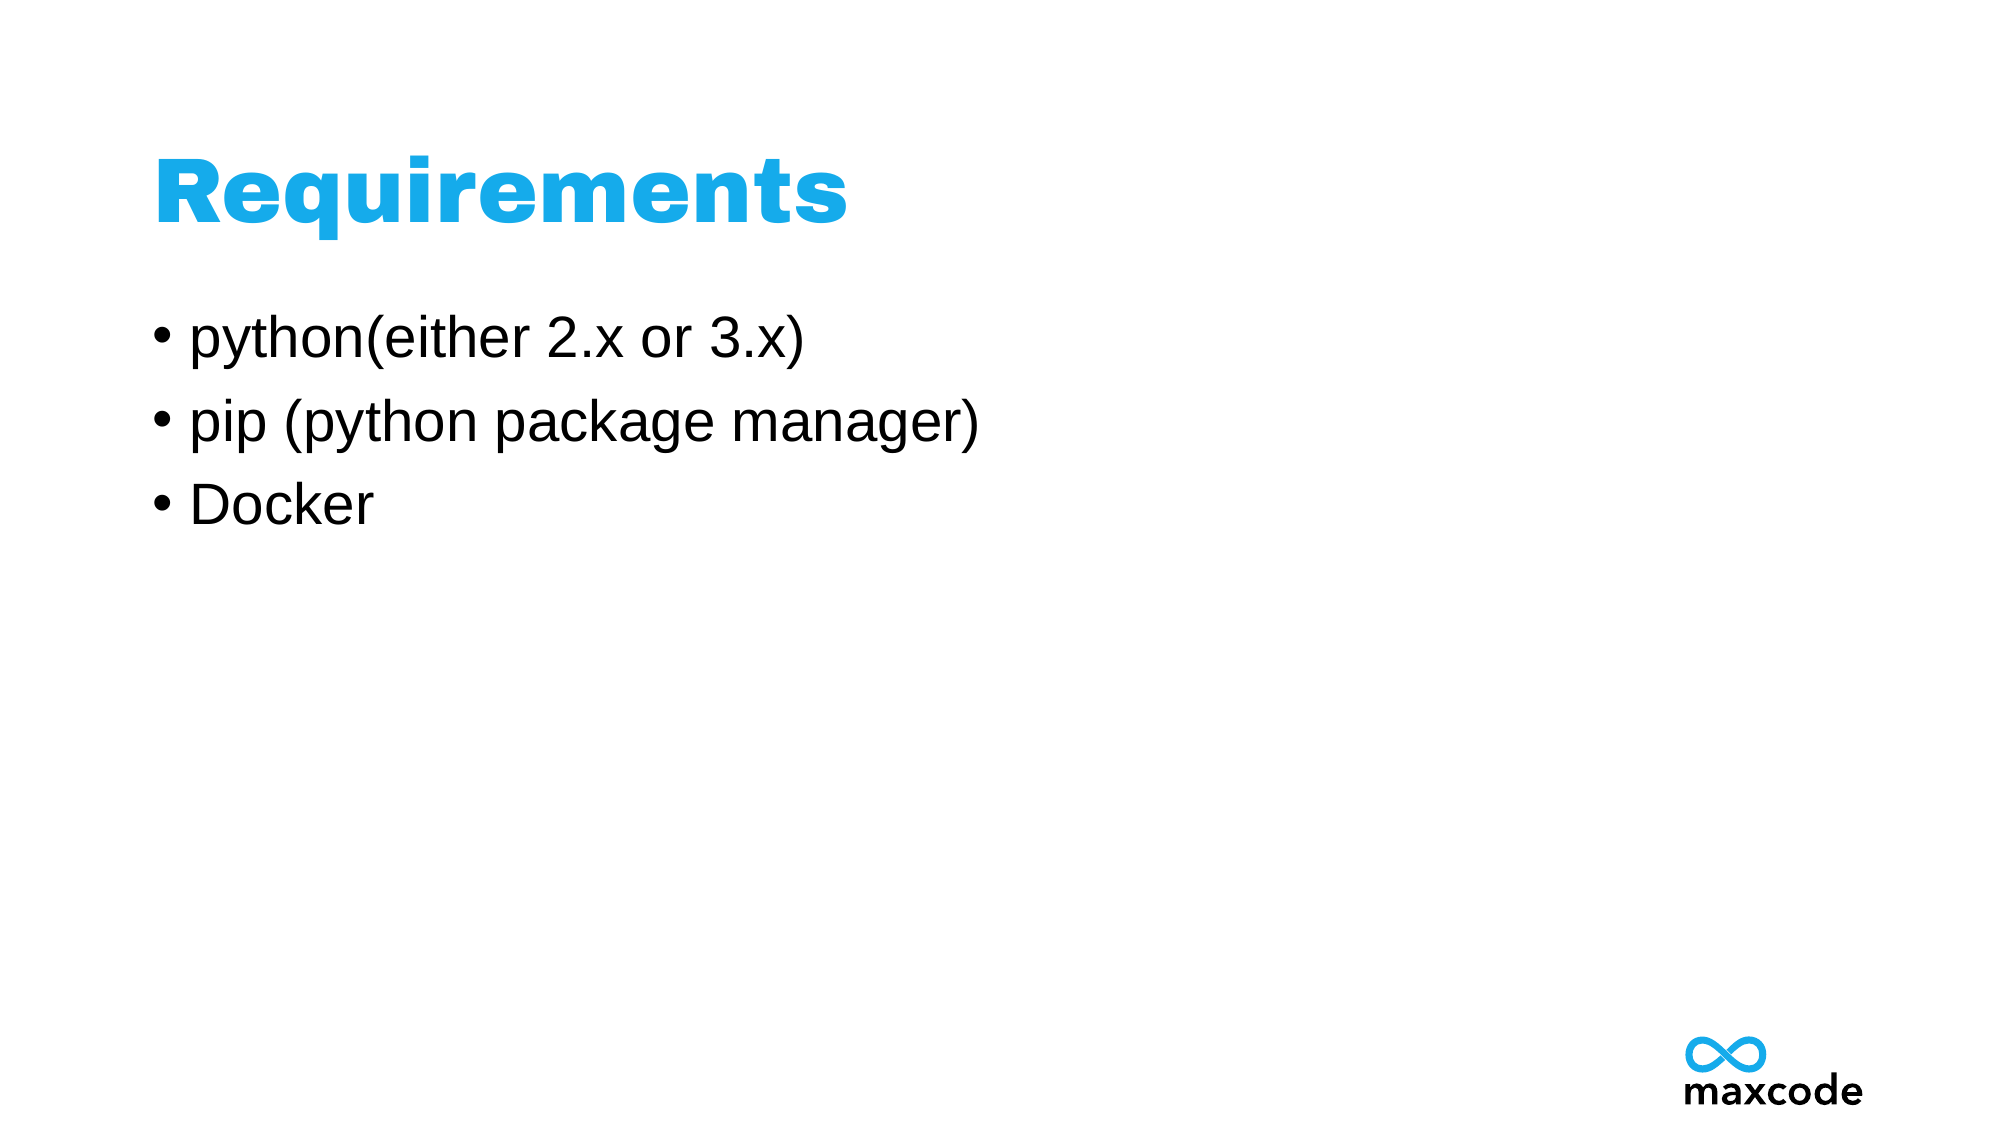

# Requirements
python(either 2.x or 3.x)
pip (python package manager)
Docker